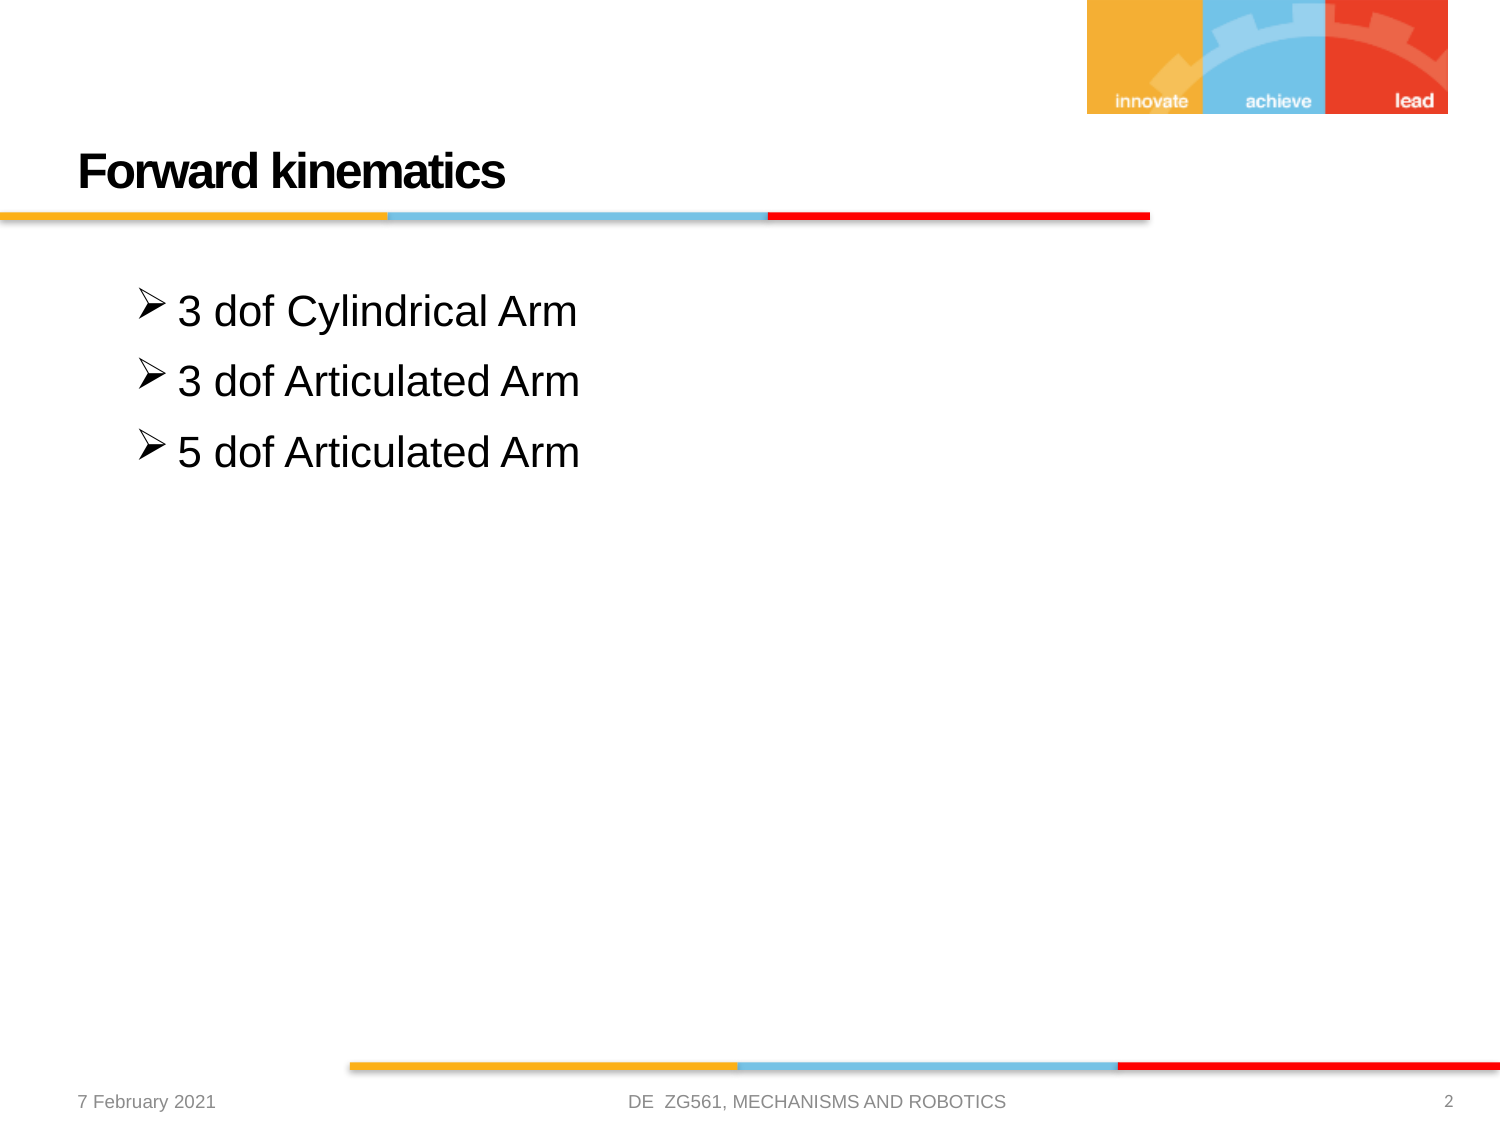

# Forward kinematics
3 dof Cylindrical Arm
3 dof Articulated Arm
5 dof Articulated Arm
2
7 February 2021
DE  ZG561, MECHANISMS AND ROBOTICS